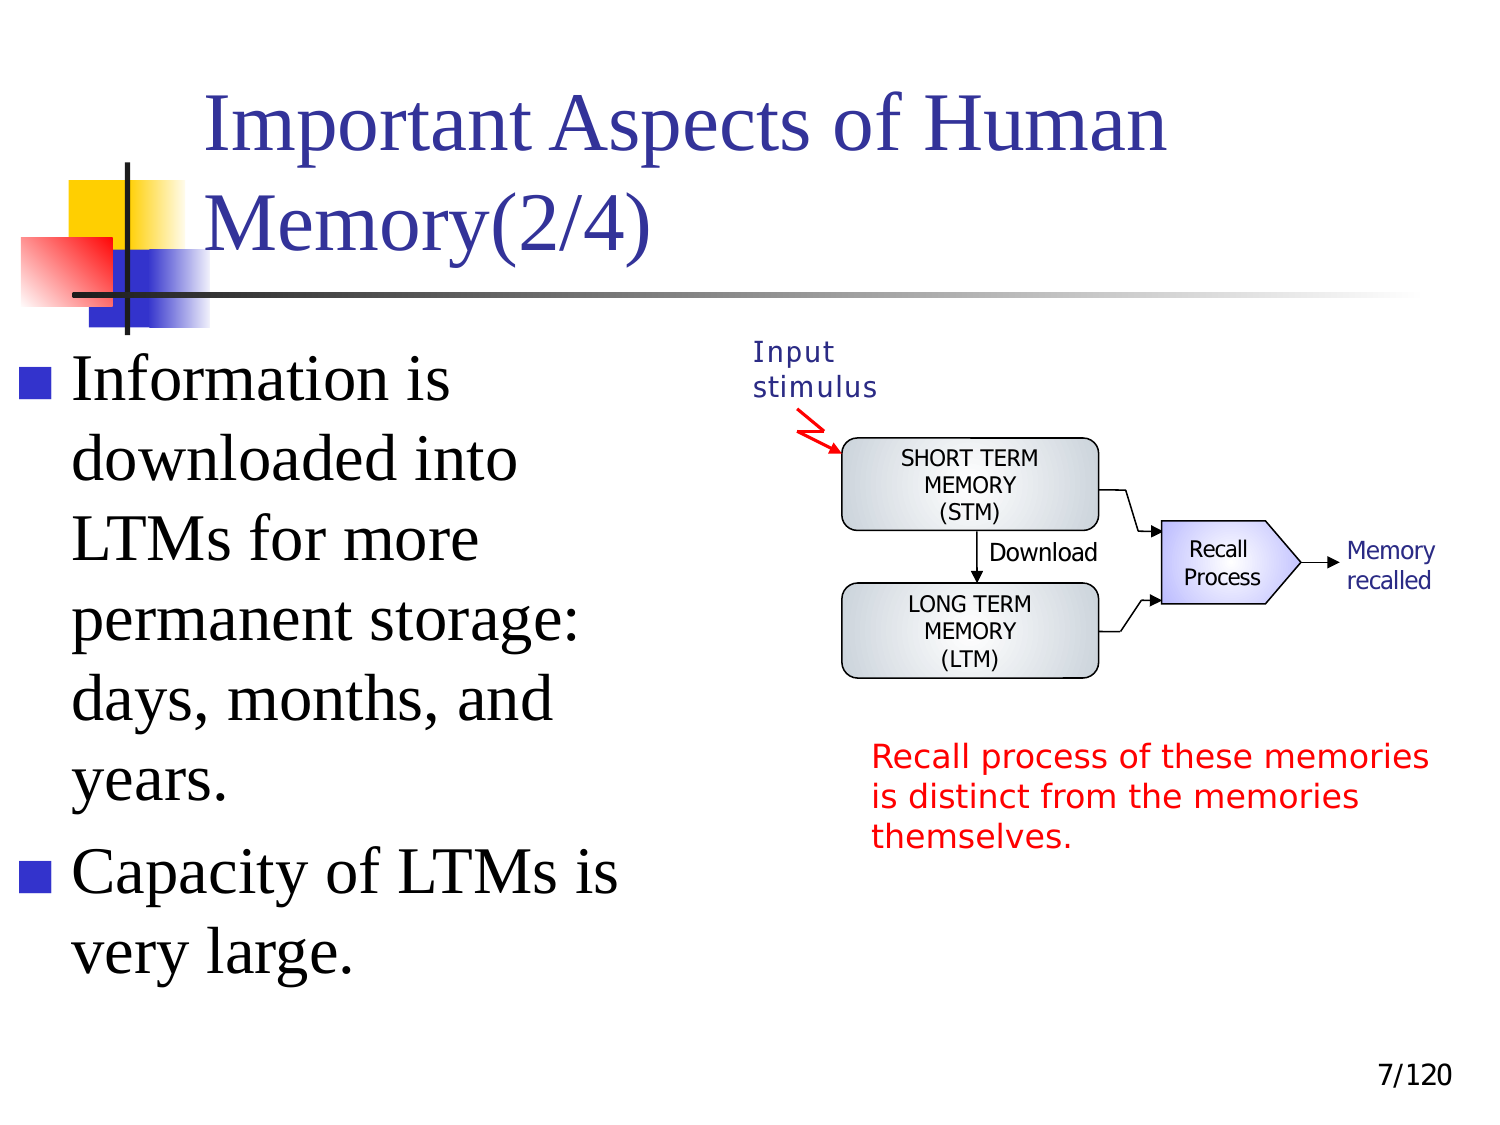

# Important Aspects of Human Memory(2/4)
Information is downloaded into LTMs for more permanent storage: days, months, and years.
Capacity of LTMs is very large.
Input
stimulus
SHORT TERM MEMORY
(STM)
Recall
Process
Memory
recalled
Download
LONG TERM MEMORY
(LTM)
Recall process of these memories is distinct from the memories themselves.
7/120